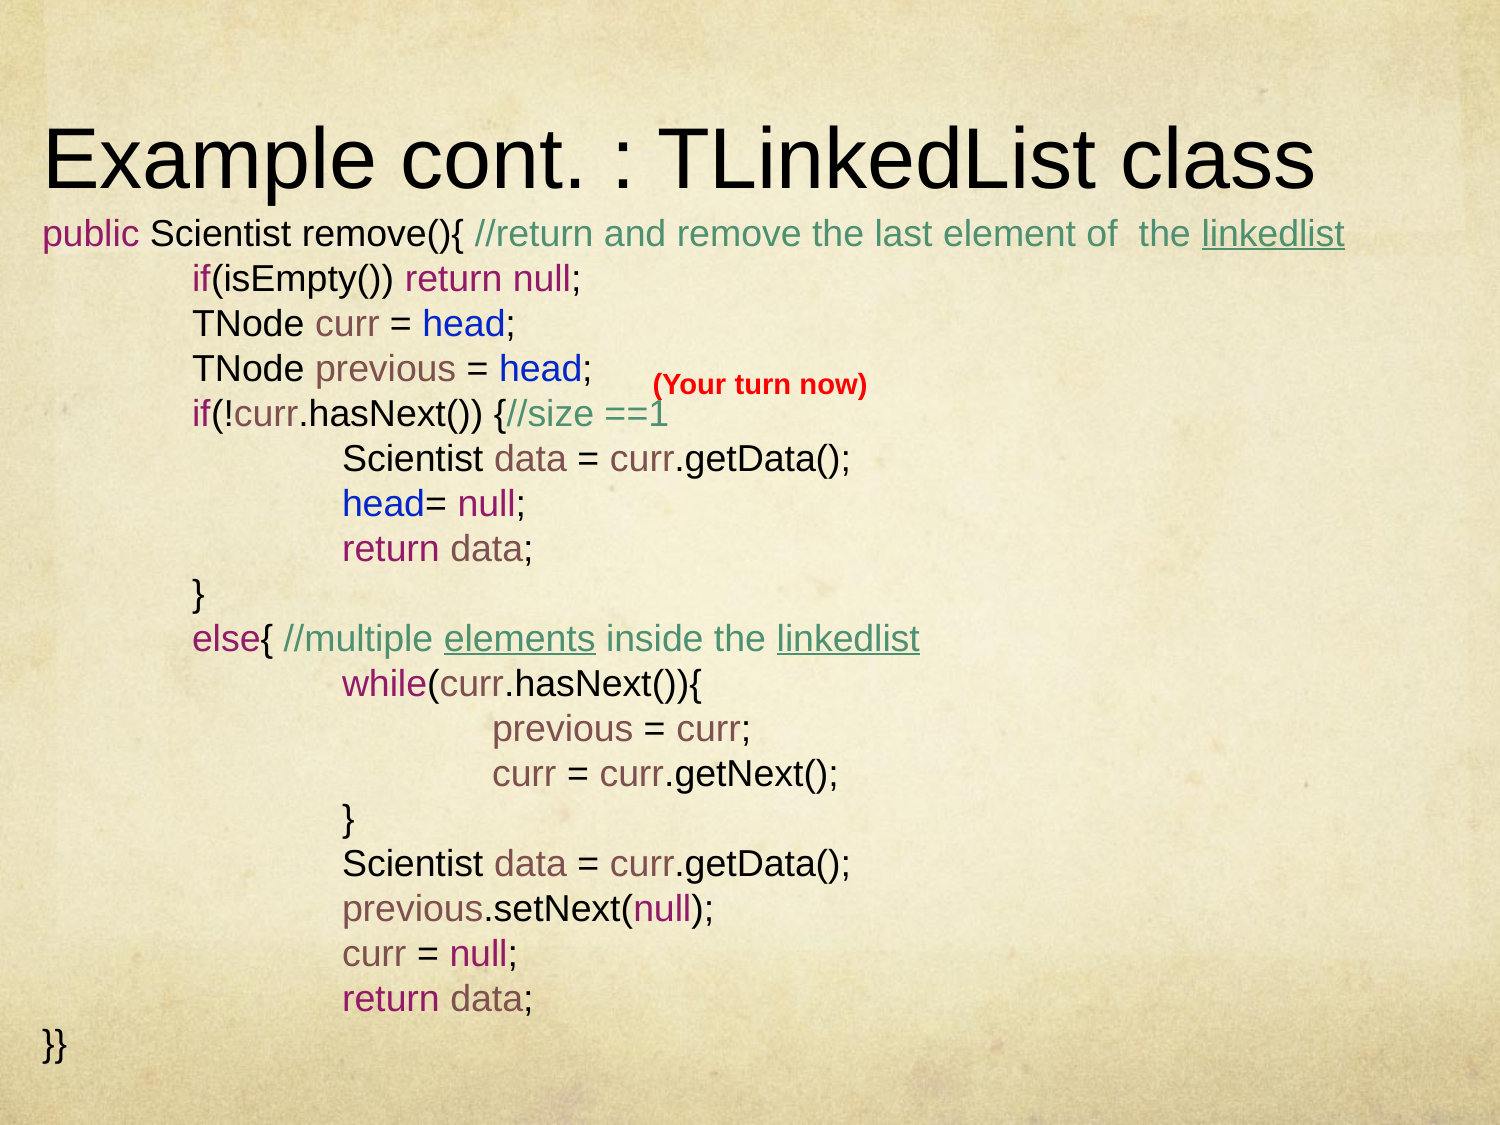

# Example cont. : TLinkedList class
public Scientist remove(){ //return and remove the last element of  the linkedlist
	if(isEmpty()) return null;
	TNode curr = head;
	TNode previous = head;
	if(!curr.hasNext()) {//size ==1
		Scientist data = curr.getData();
		head= null;
		return data;
	}
	else{ //multiple elements inside the linkedlist
		while(curr.hasNext()){
			previous = curr;
			curr = curr.getNext();
		}
		Scientist data = curr.getData();
		previous.setNext(null);
		curr = null;
		return data;
}}
(Your turn now)